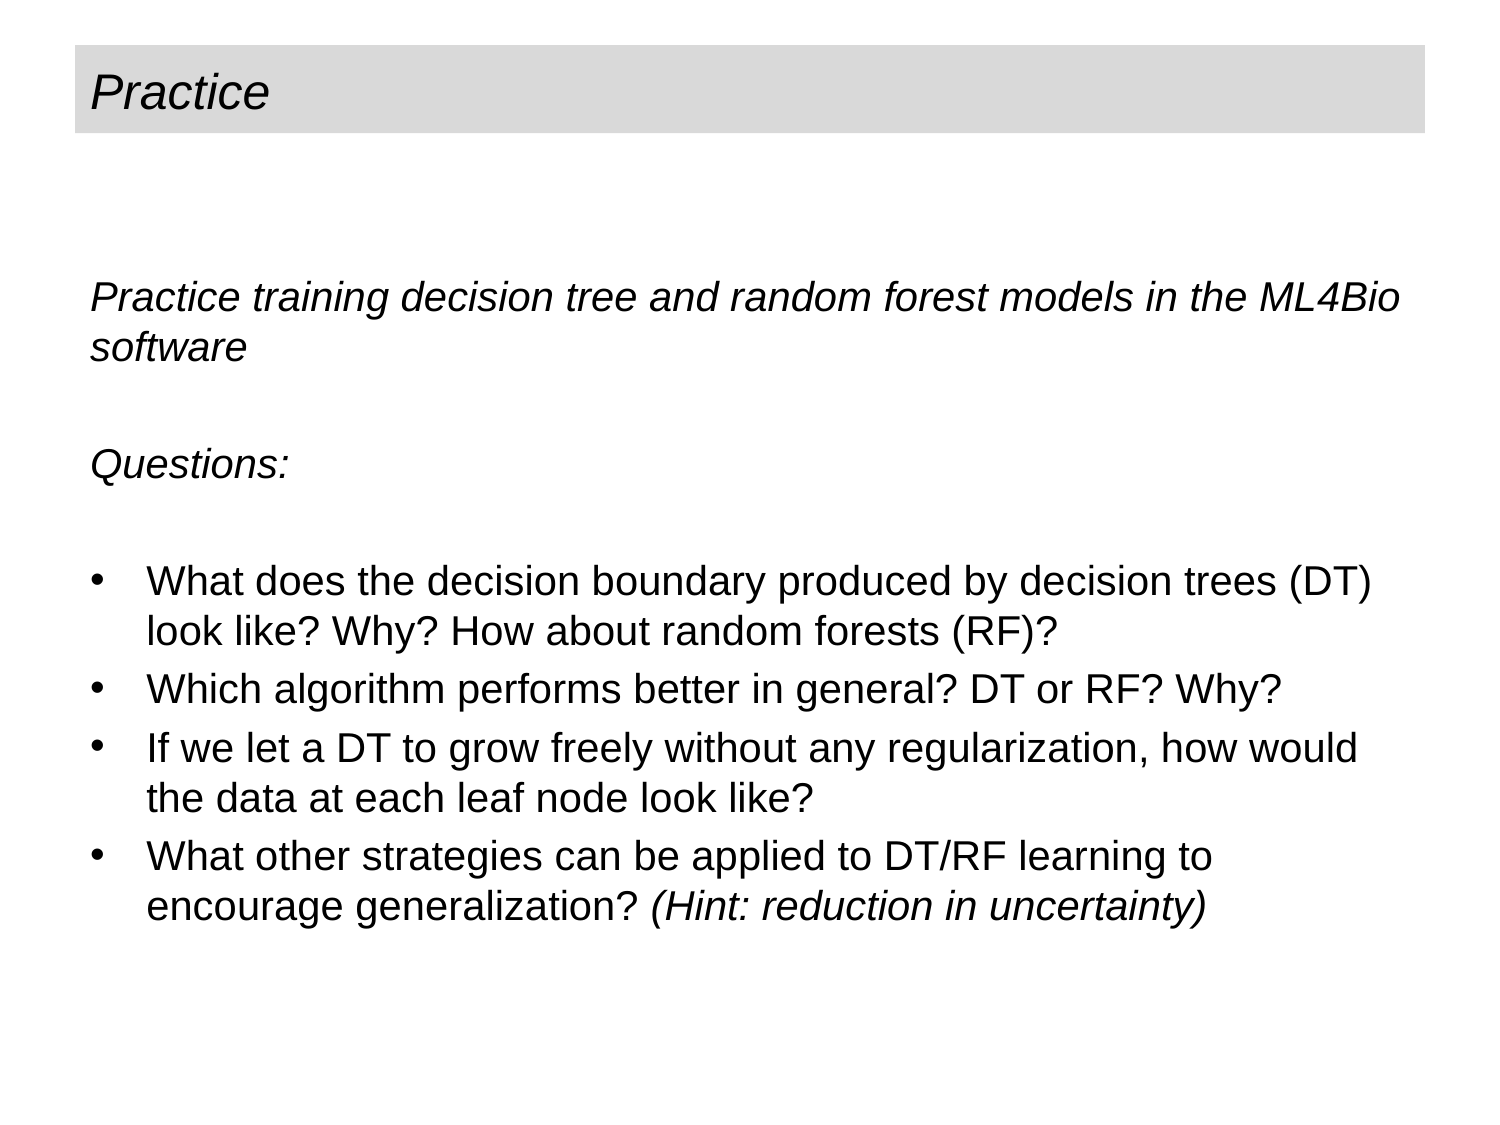

# Practice
Practice training decision tree and random forest models in the ML4Bio software

Questions:

What does the decision boundary produced by decision trees (DT) look like? Why? How about random forests (RF)?
Which algorithm performs better in general? DT or RF? Why?
If we let a DT to grow freely without any regularization, how would the data at each leaf node look like?
What other strategies can be applied to DT/RF learning to encourage generalization? (Hint: reduction in uncertainty)